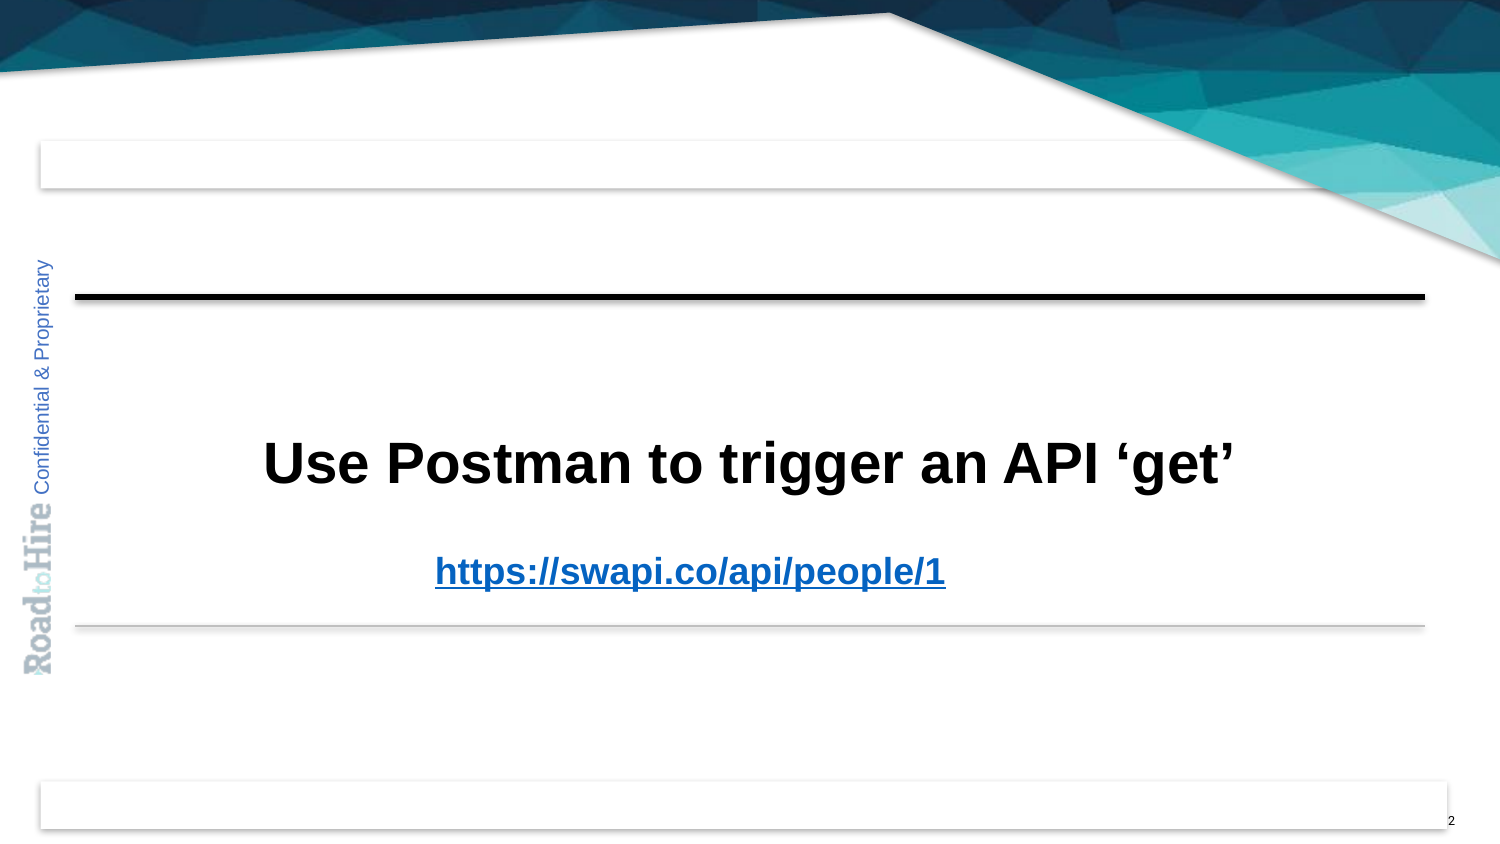

Use Postman to trigger an API ‘get’

https://swapi.co/api/people/1